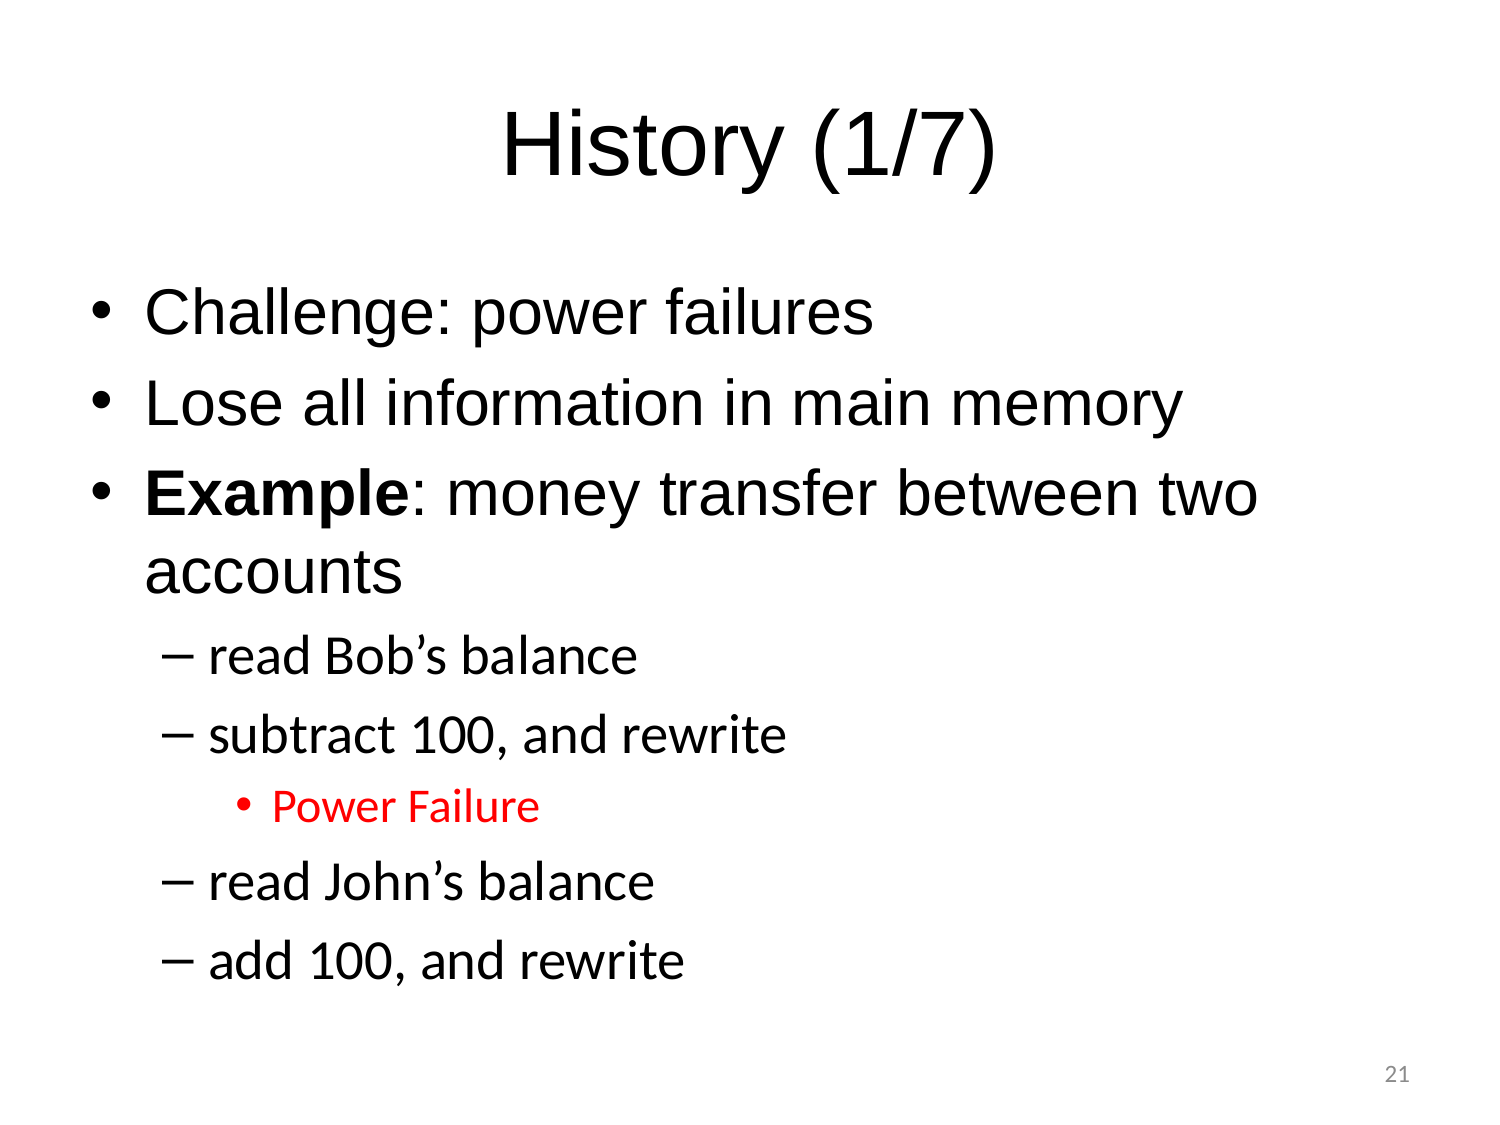

# History (1/7)
Challenge: power failures
Lose all information in main memory
Example: money transfer between two accounts
read Bob’s balance
subtract 100, and rewrite
Power Failure
read John’s balance
add 100, and rewrite

21